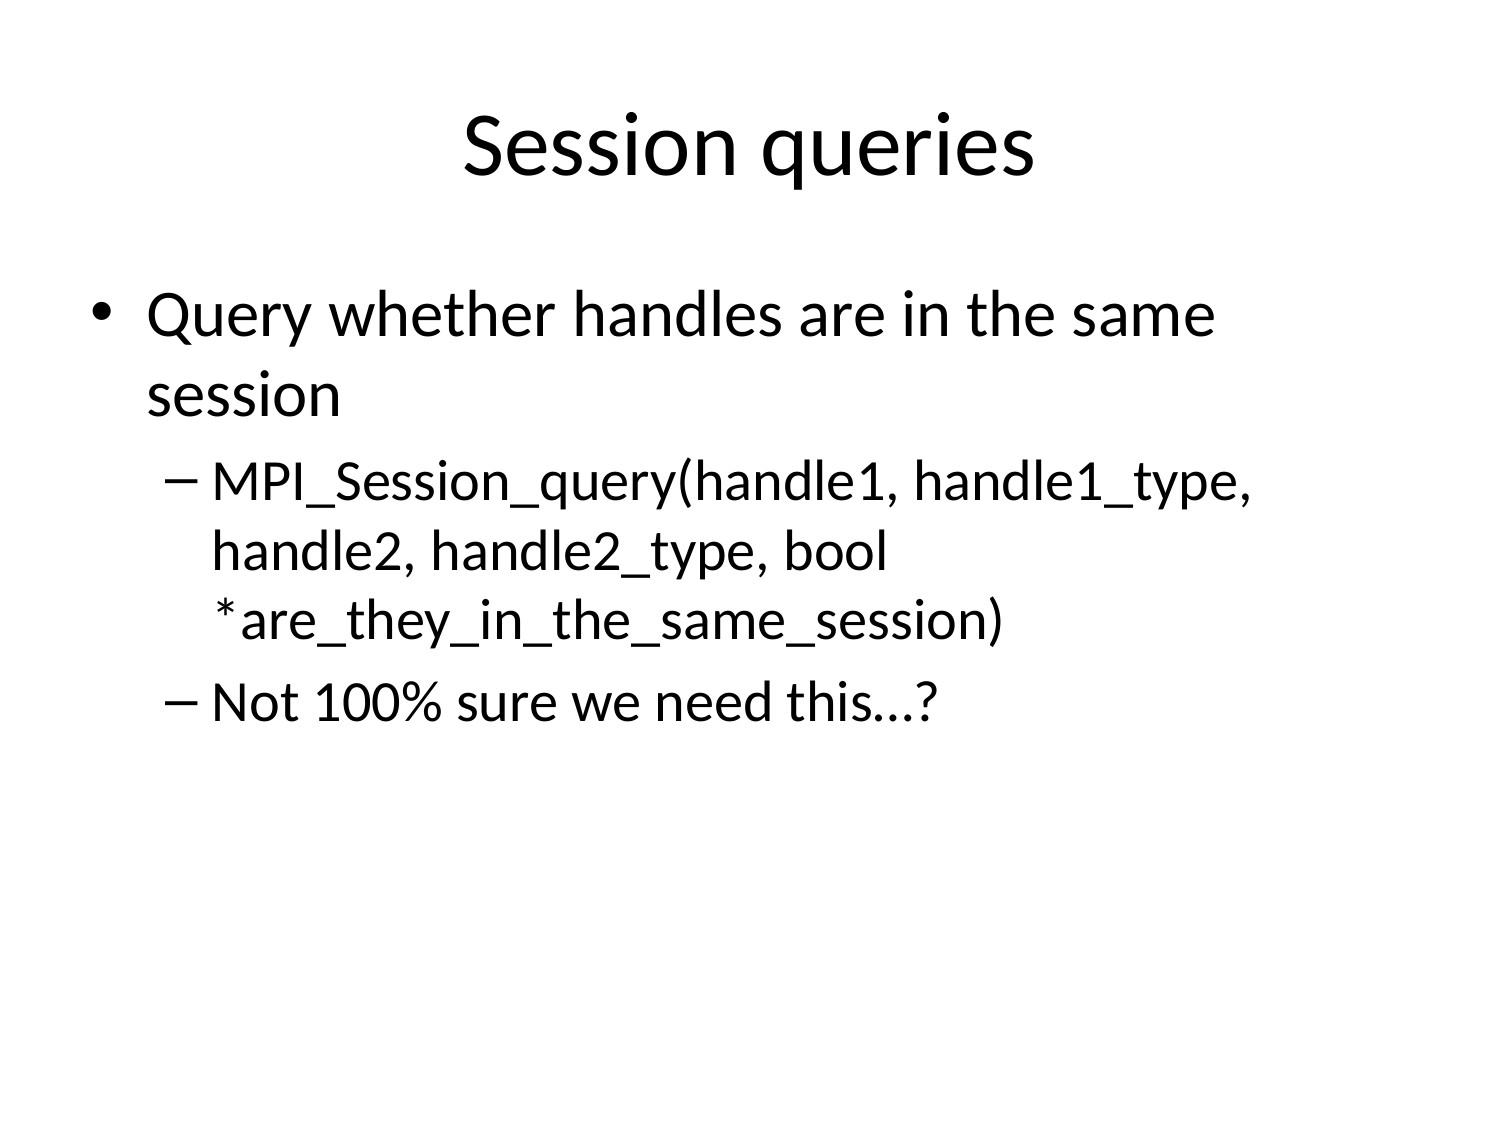

# Session queries
Query whether handles are in the same session
MPI_Session_query(handle1, handle1_type, handle2, handle2_type, bool *are_they_in_the_same_session)
Not 100% sure we need this…?